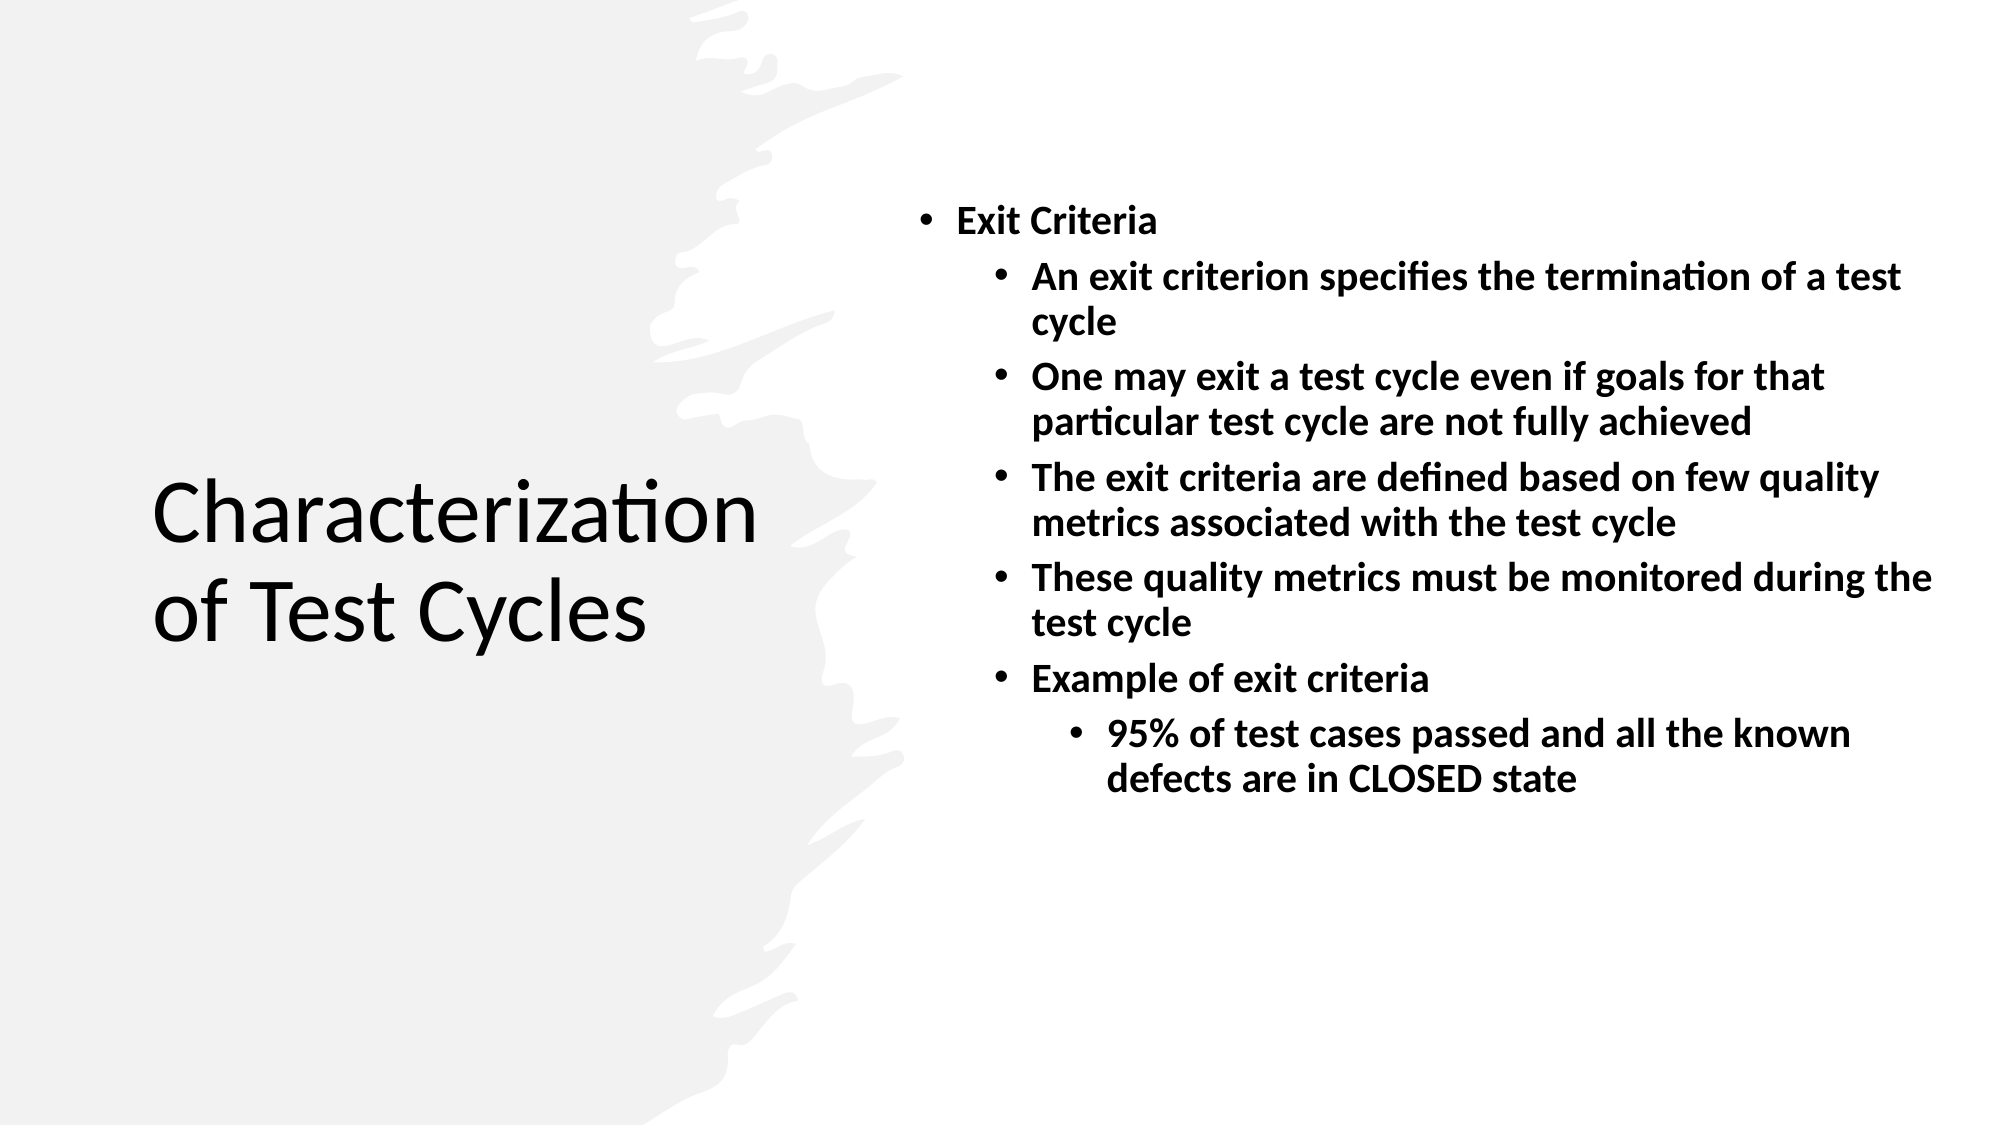

Characterization of Test Cycles
Exit Criteria
An exit criterion specifies the termination of a test cycle
One may exit a test cycle even if goals for that particular test cycle are not fully achieved
The exit criteria are defined based on few quality metrics associated with the test cycle
These quality metrics must be monitored during the test cycle
Example of exit criteria
95% of test cases passed and all the known defects are in CLOSED state

20